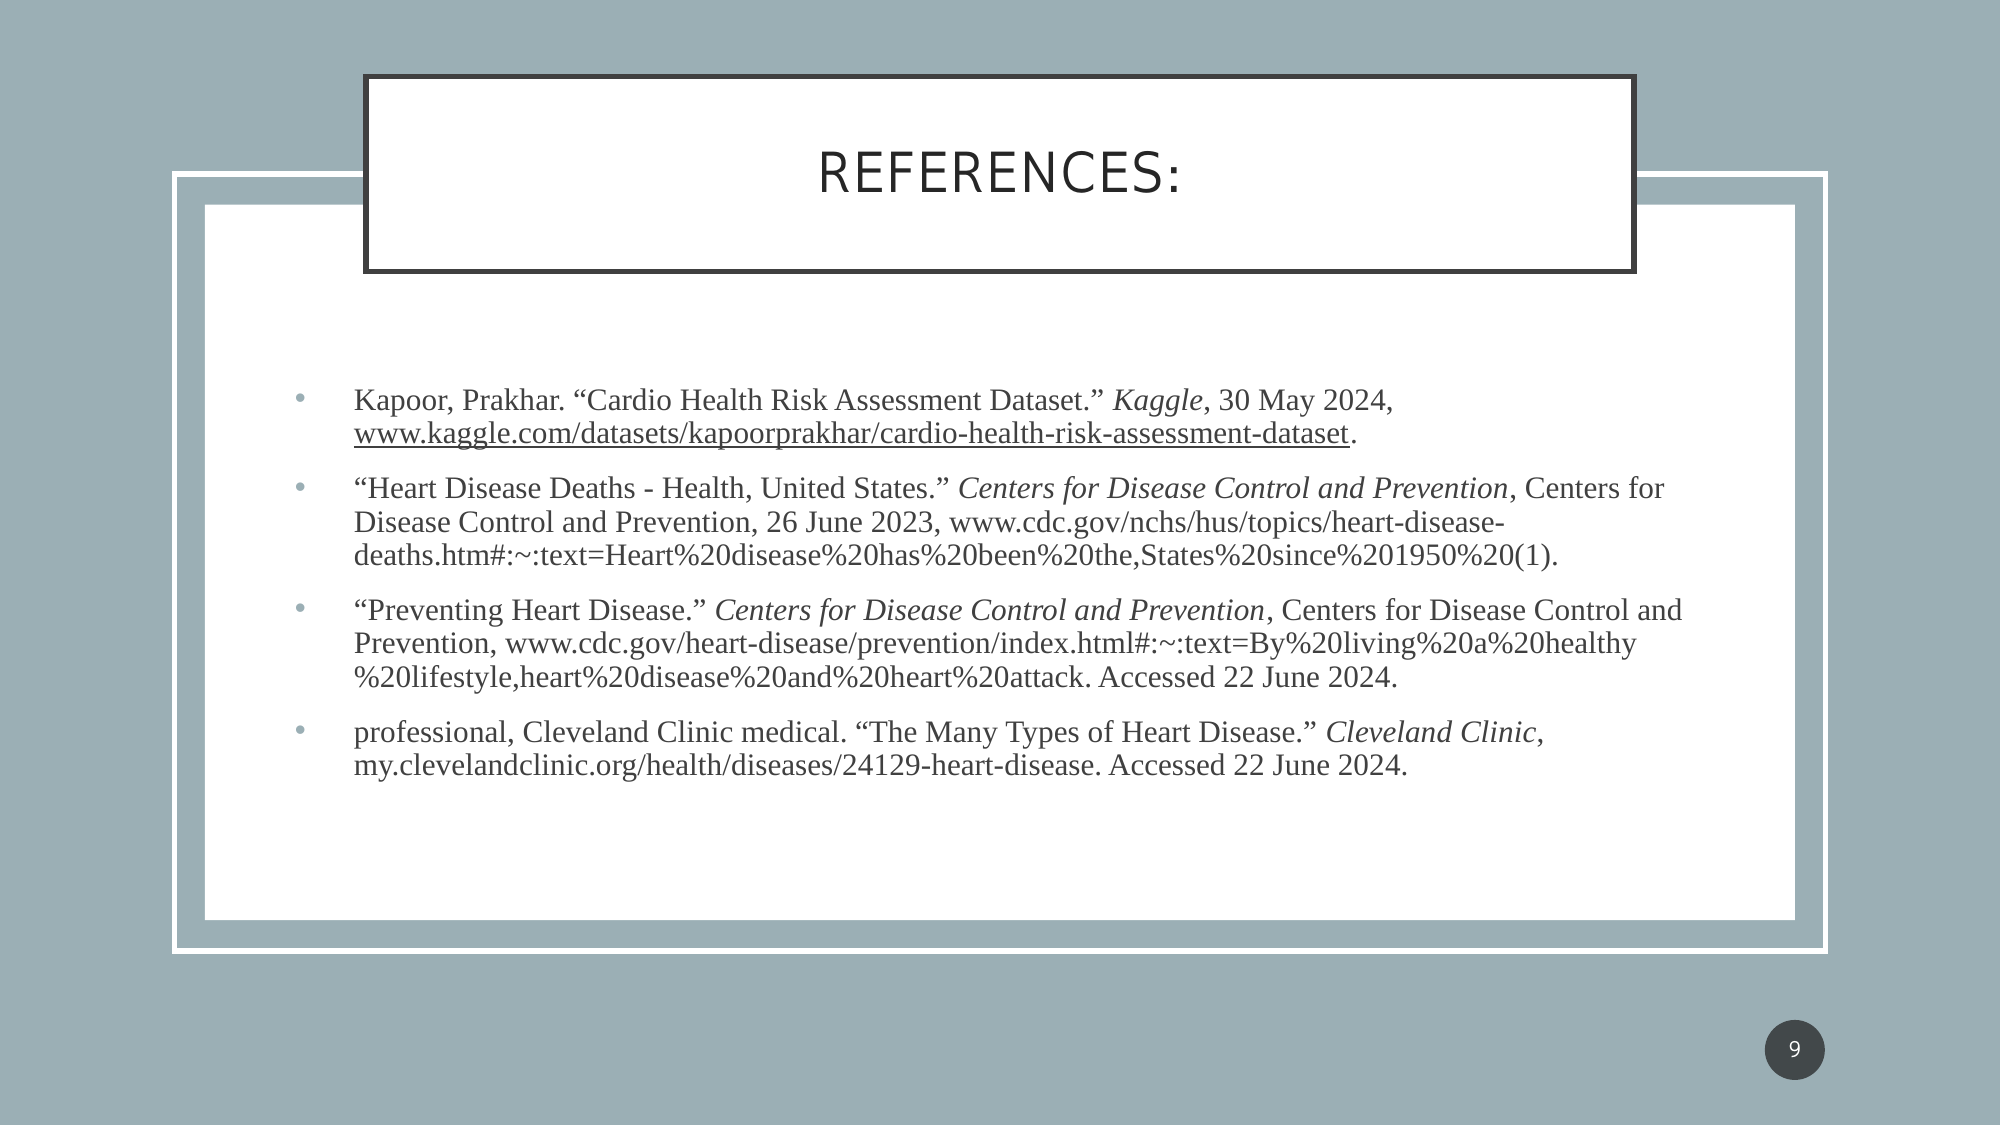

# References:

Kapoor, Prakhar. “Cardio Health Risk Assessment Dataset.” Kaggle, 30 May 2024, www.kaggle.com/datasets/kapoorprakhar/cardio-health-risk-assessment-dataset.
“Heart Disease Deaths - Health, United States.” Centers for Disease Control and Prevention, Centers for Disease Control and Prevention, 26 June 2023, www.cdc.gov/nchs/hus/topics/heart-disease-deaths.htm#:~:text=Heart%20disease%20has%20been%20the,States%20since%201950%20(1).
“Preventing Heart Disease.” Centers for Disease Control and Prevention, Centers for Disease Control and Prevention, www.cdc.gov/heart-disease/prevention/index.html#:~:text=By%20living%20a%20healthy%20lifestyle,heart%20disease%20and%20heart%20attack. Accessed 22 June 2024.
professional, Cleveland Clinic medical. “The Many Types of Heart Disease.” Cleveland Clinic, my.clevelandclinic.org/health/diseases/24129-heart-disease. Accessed 22 June 2024.

9